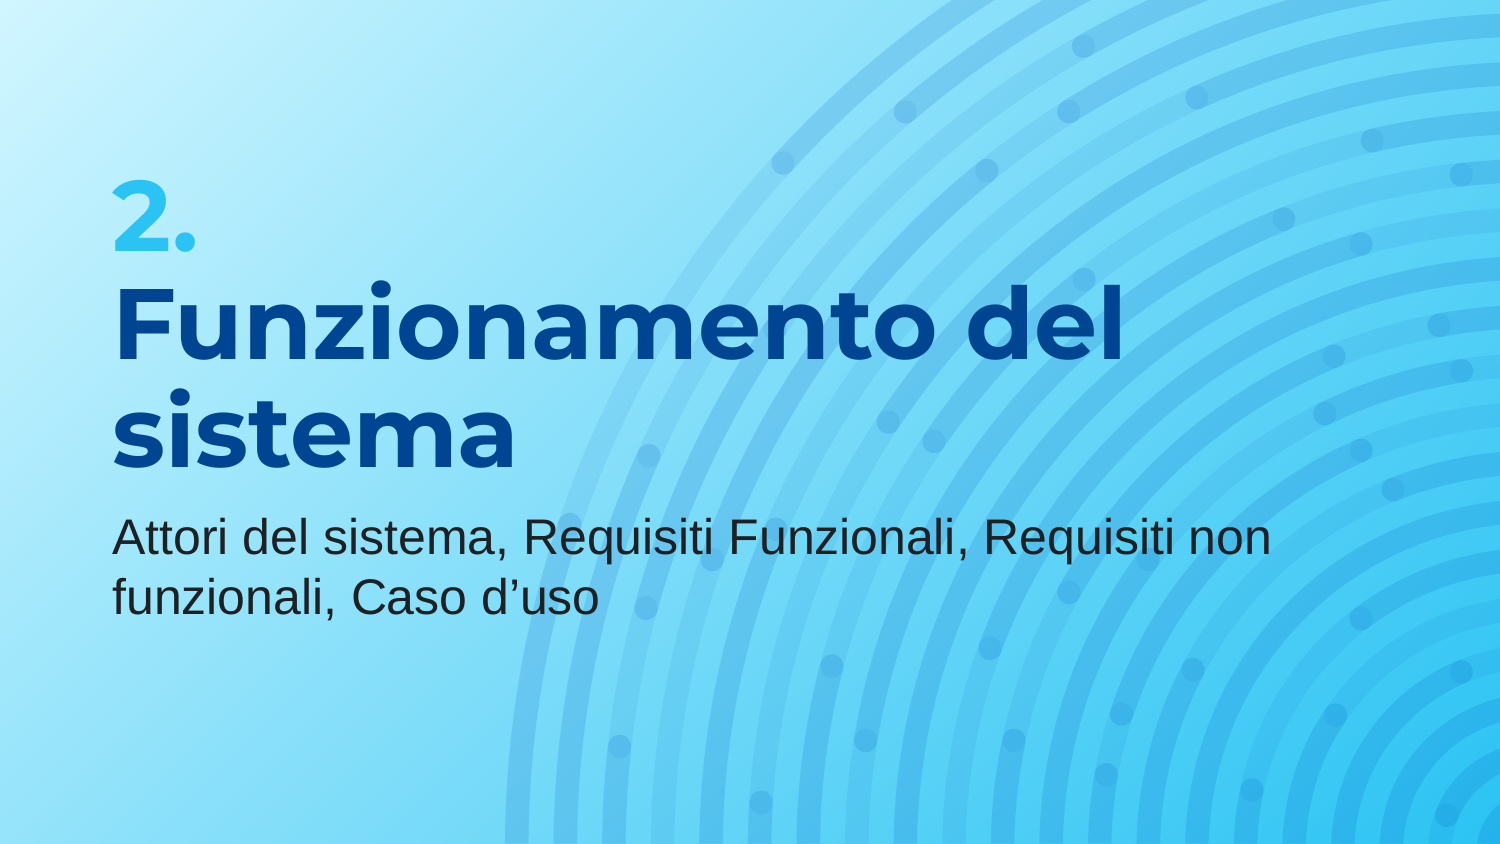

# 2.
Funzionamento del sistema
Attori del sistema, Requisiti Funzionali, Requisiti non funzionali, Caso d’uso